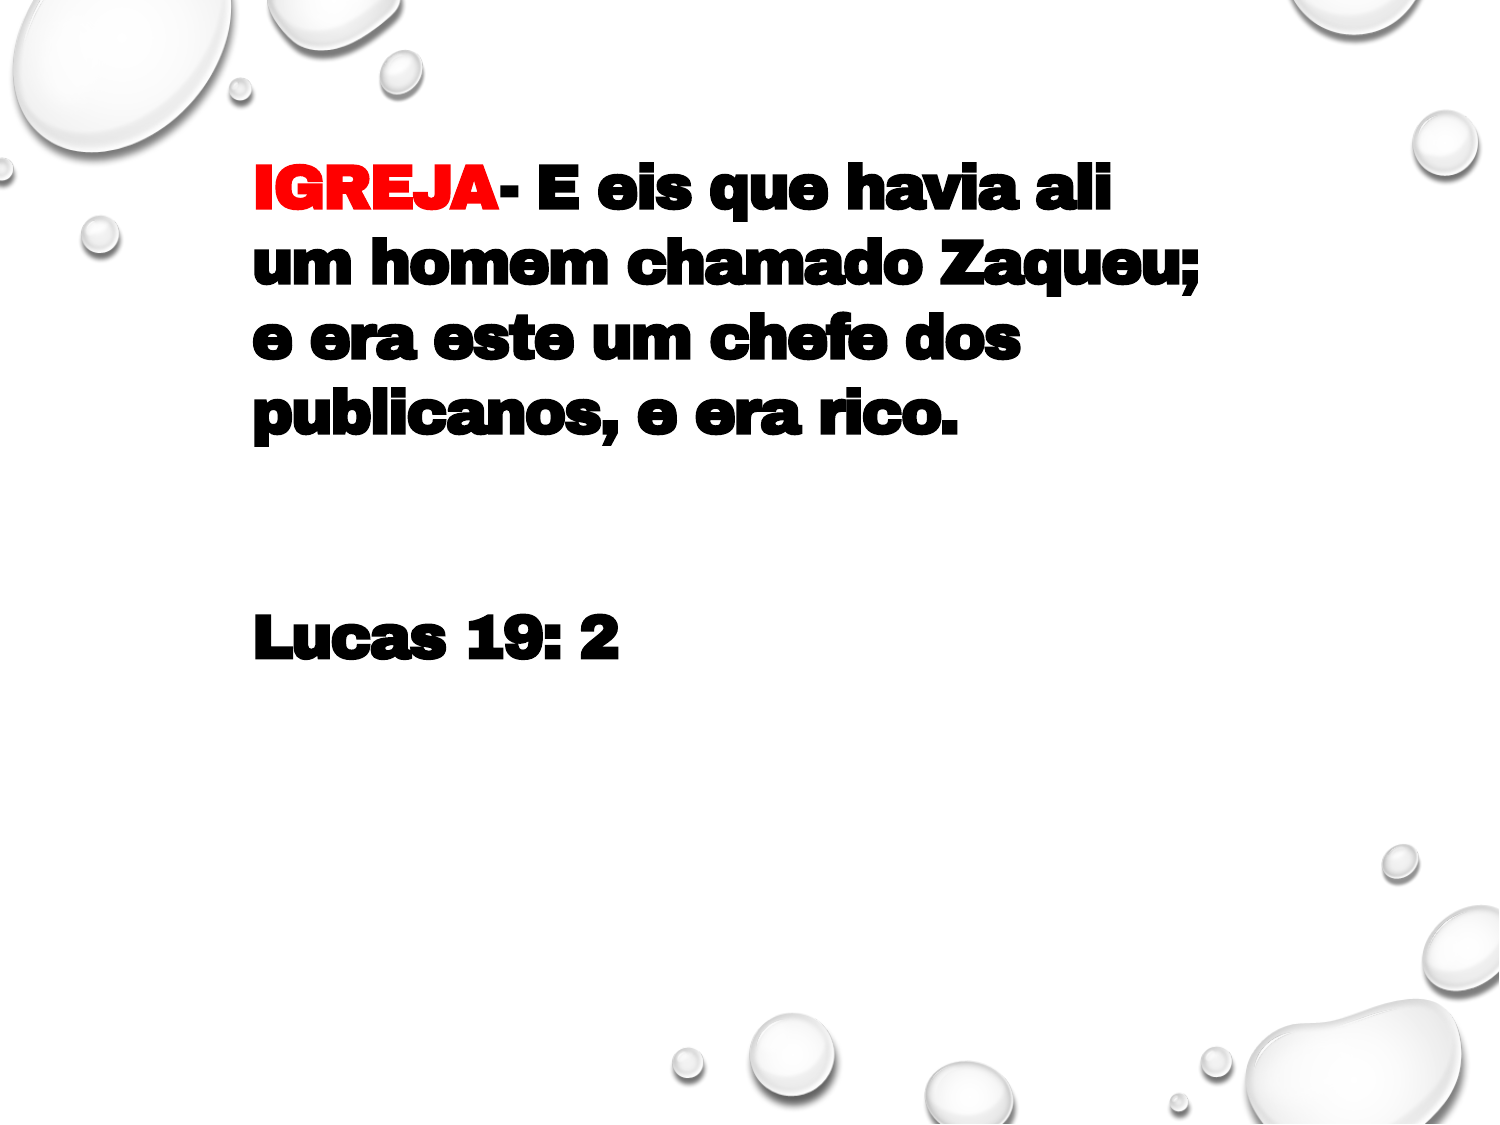

IGREJA- E eis que havia ali um homem chamado Zaqueu; e era este um chefe dos publicanos, e era rico.

Lucas 19: 2